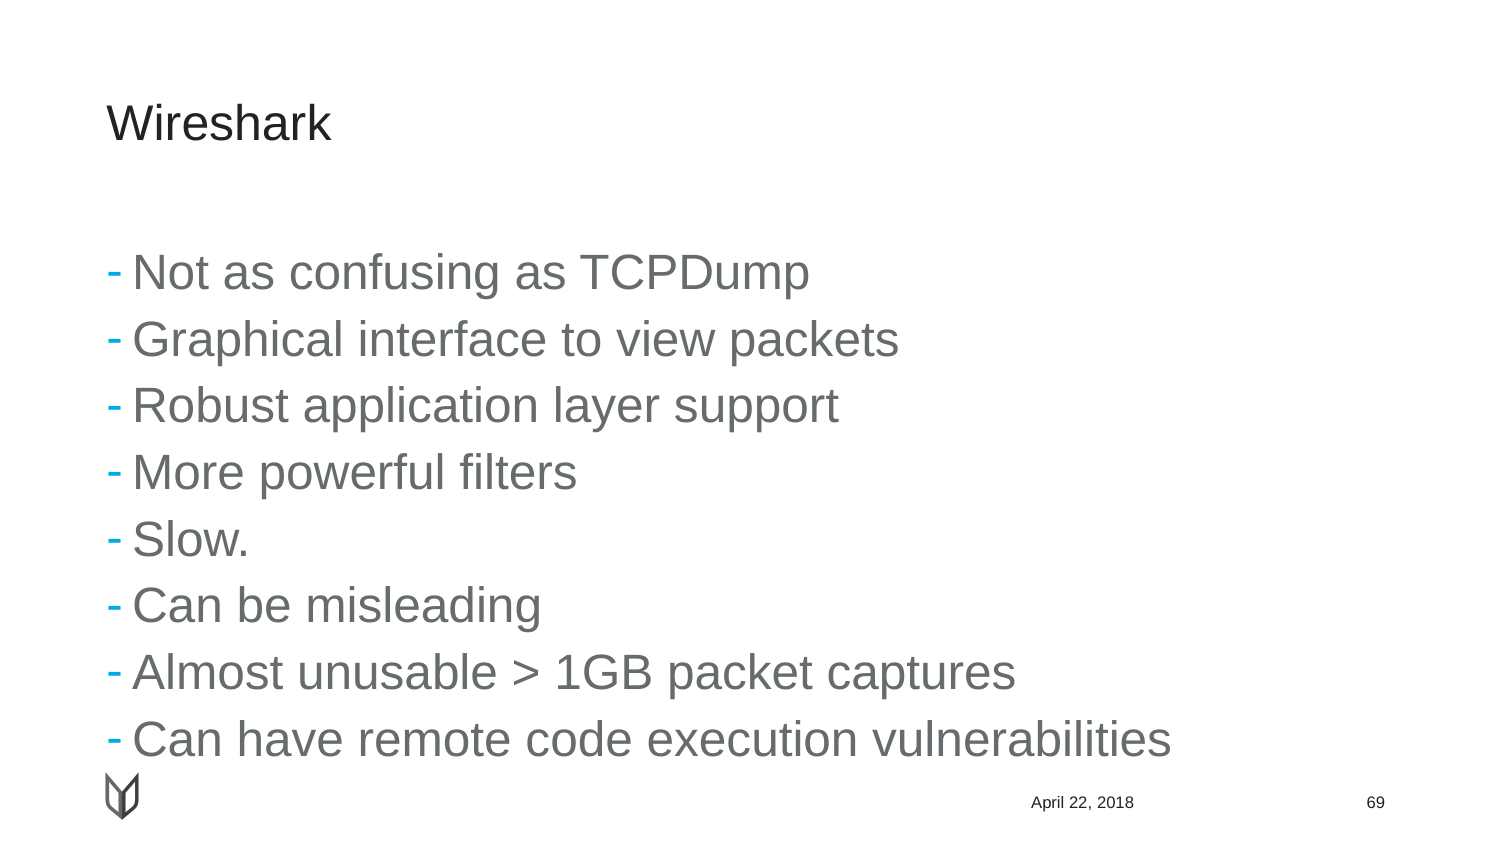

# Wireshark
Not as confusing as TCPDump
Graphical interface to view packets
Robust application layer support
More powerful filters
Slow.
Can be misleading
Almost unusable > 1GB packet captures
Can have remote code execution vulnerabilities

April 22, 2018
69